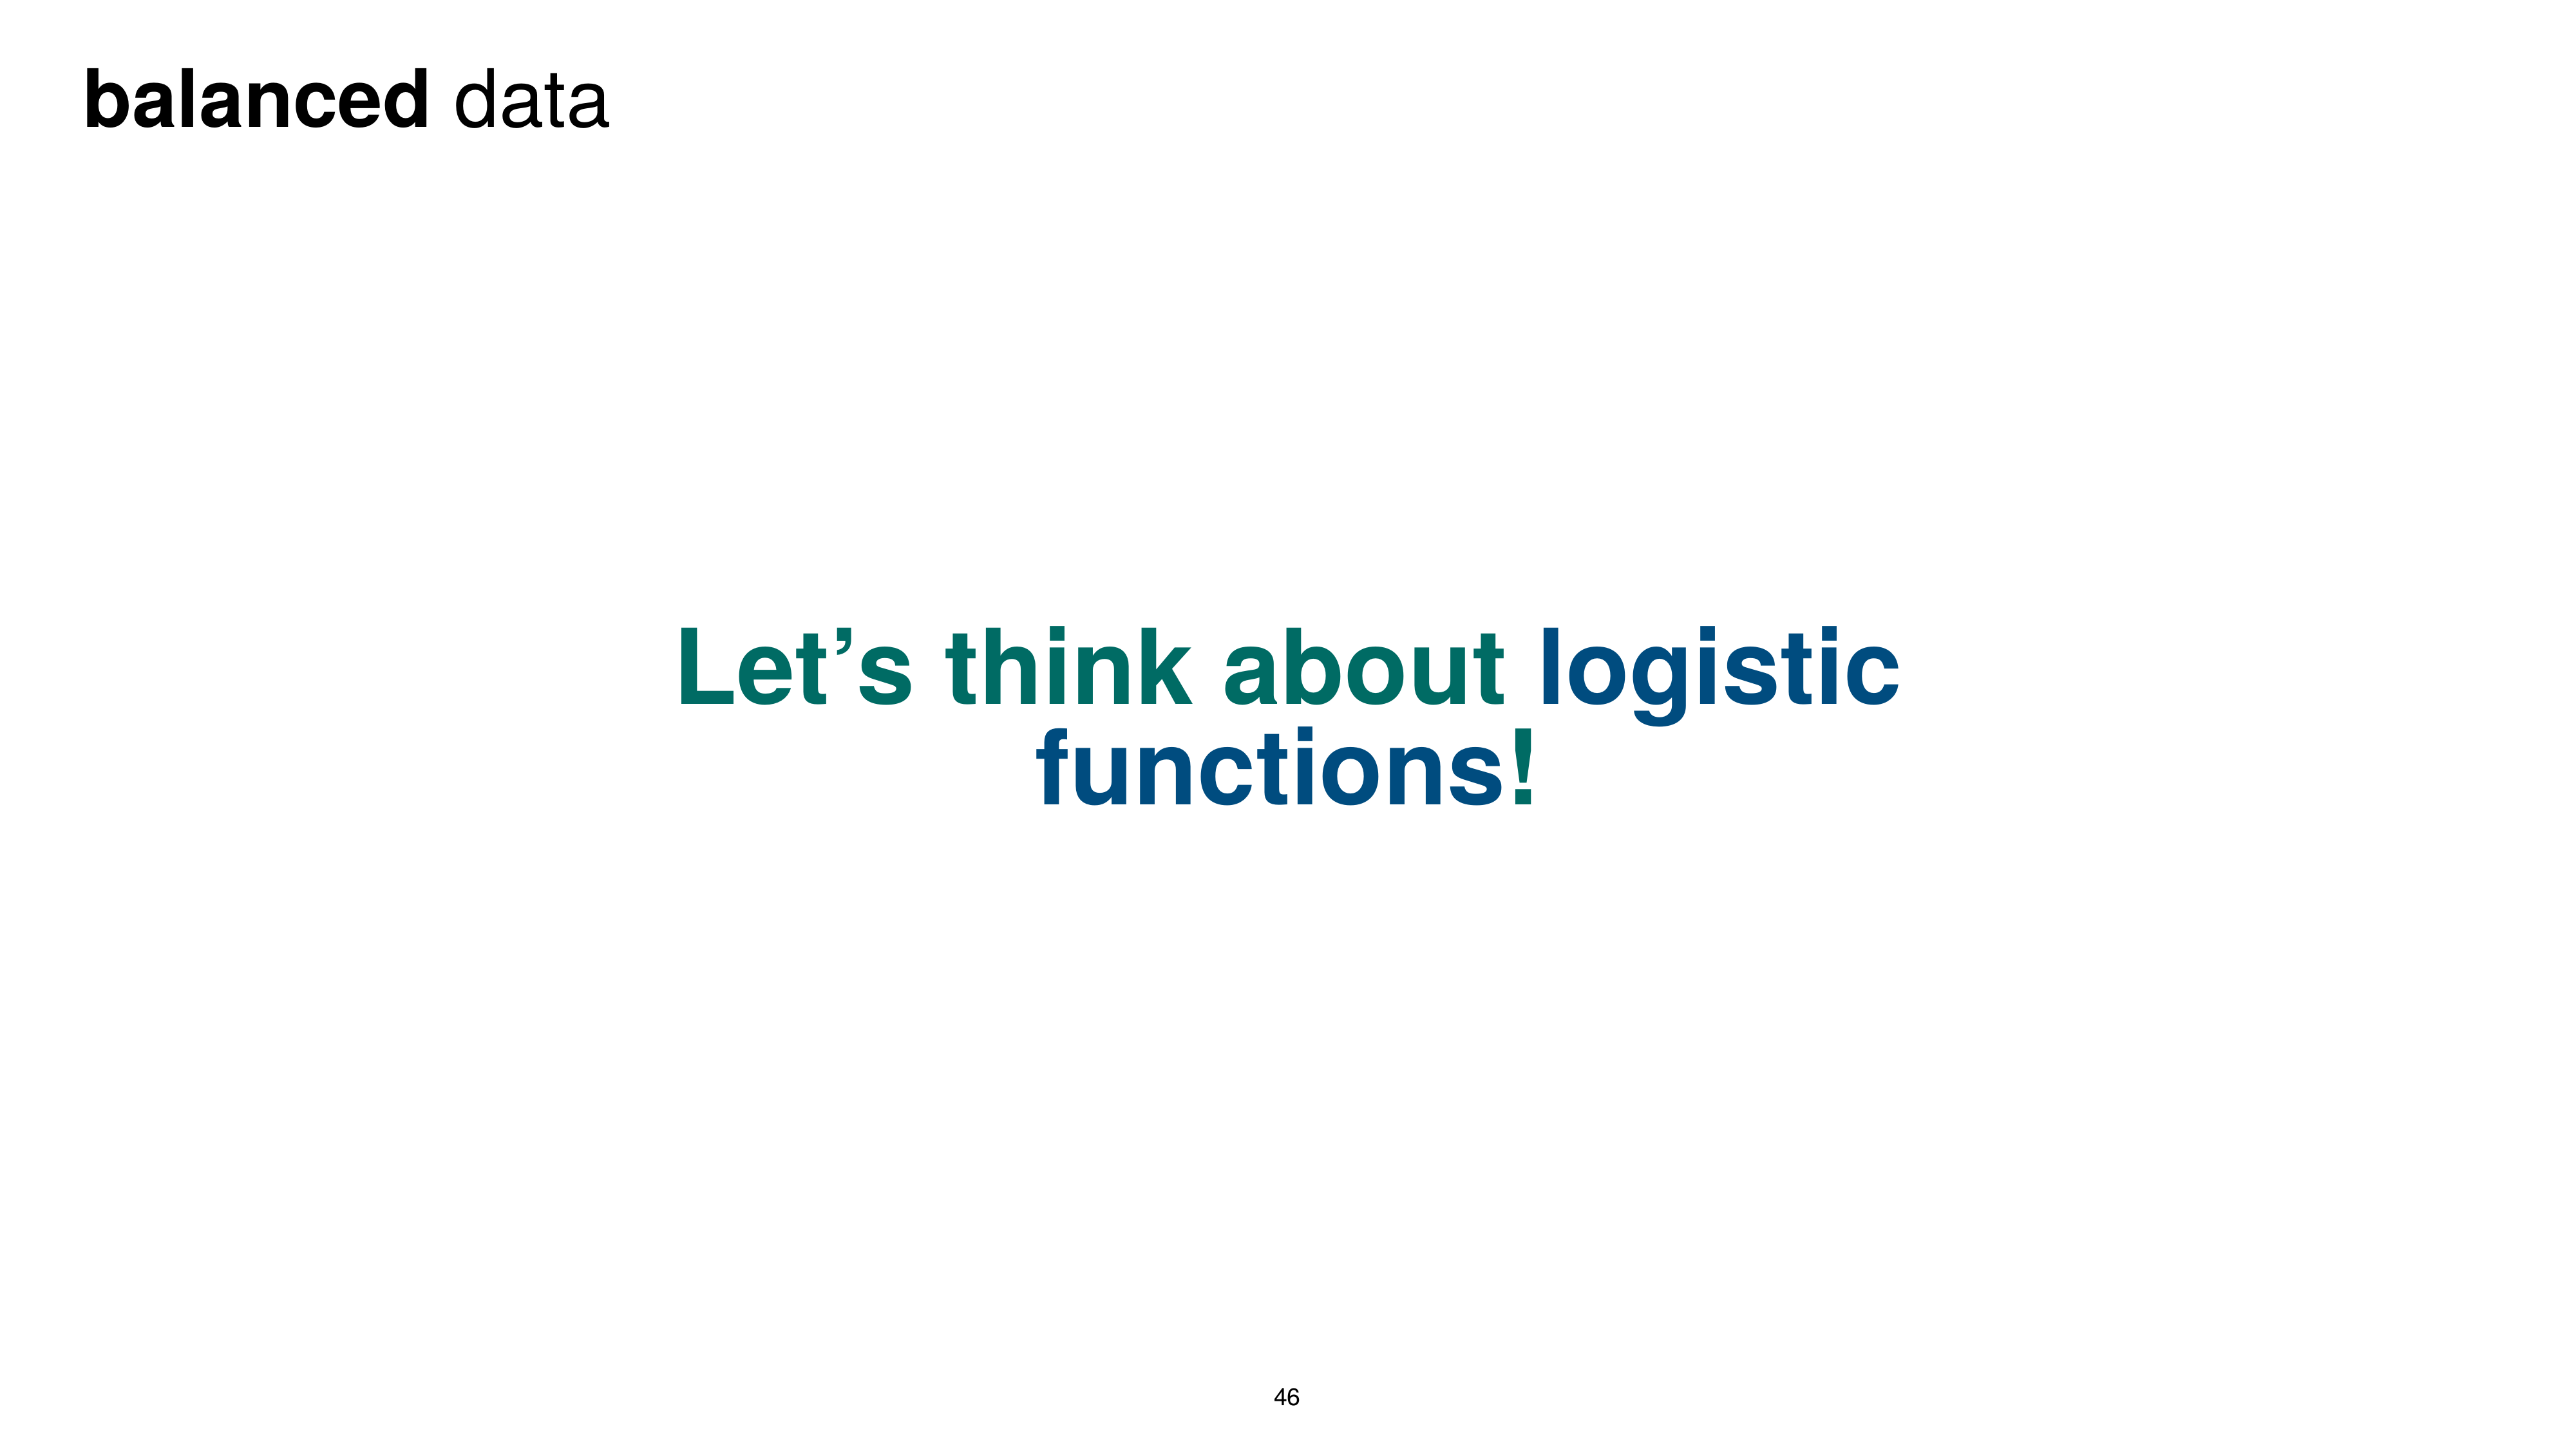

balanced data
Let’s think about logistic functions!
46